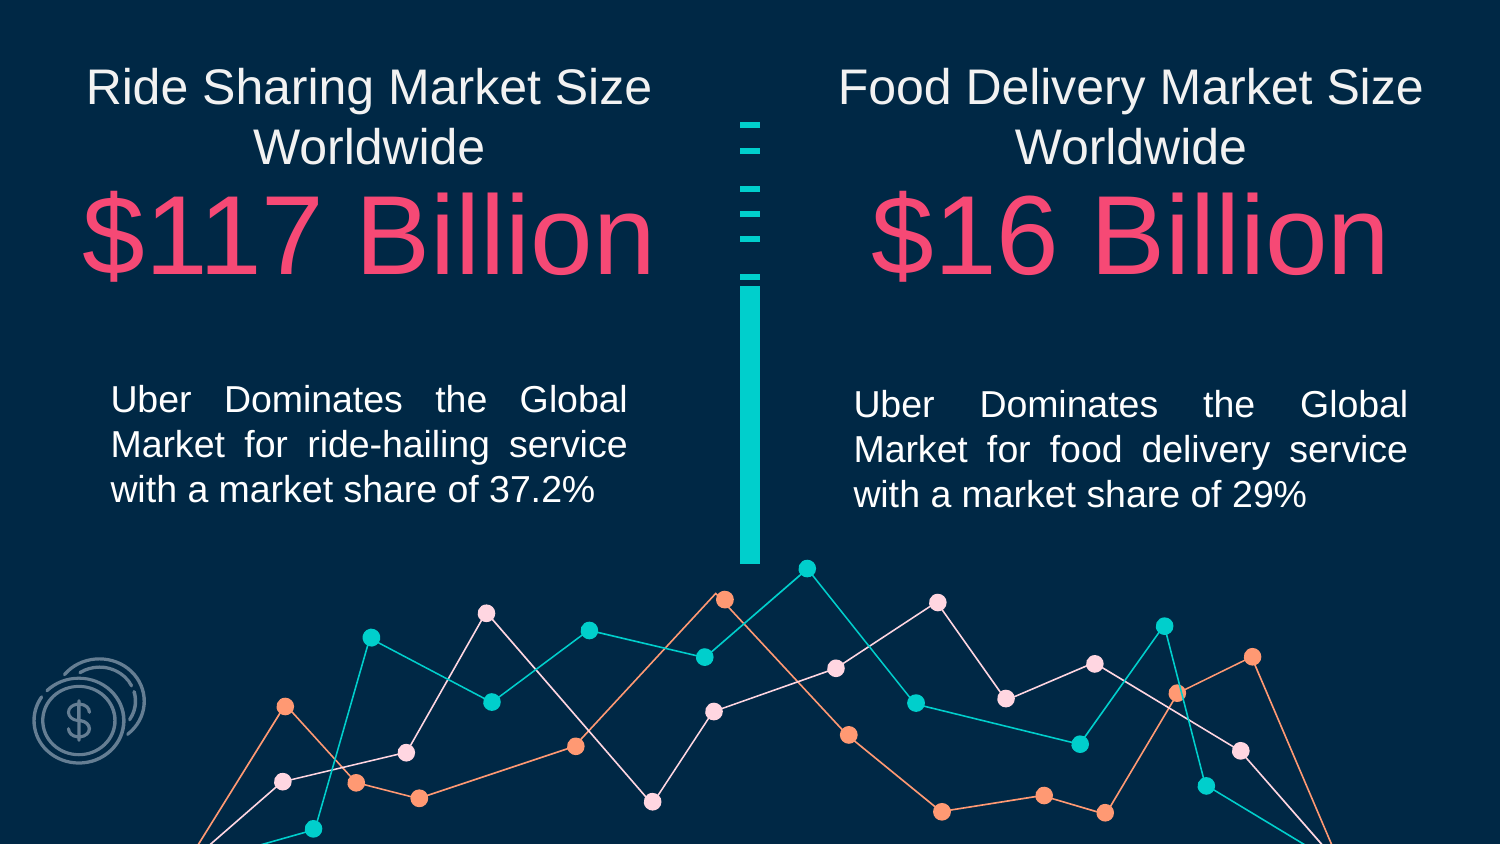

Ride Sharing Market Size Worldwide
Food Delivery Market Size Worldwide

# $117 Billion
$16 Billion

Uber Dominates the Global Market for ride-hailing service with a market share of 37.2%
Uber Dominates the Global Market for food delivery service with a market share of 29%